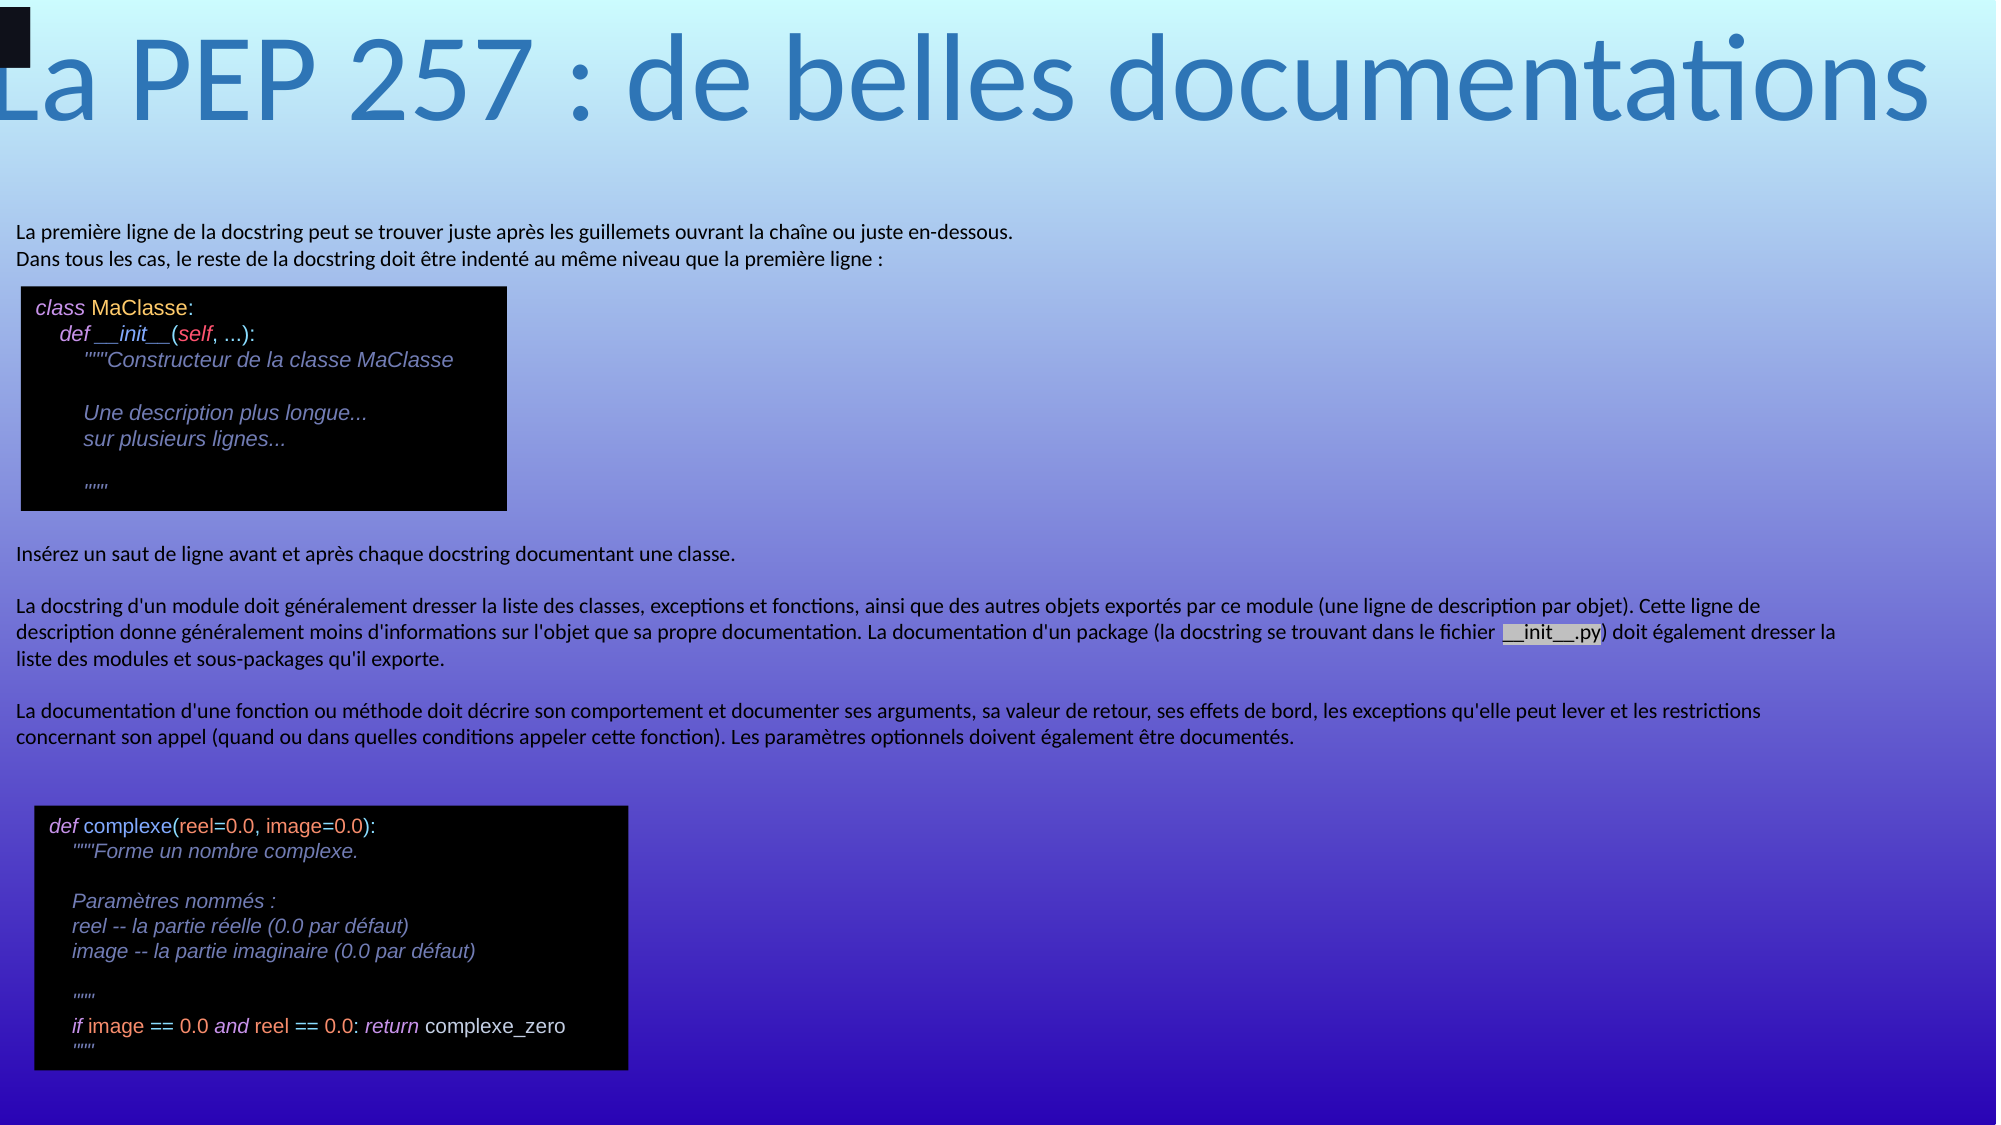

# La PEP 257 : de belles documentations

La première ligne de la docstring peut se trouver juste après les guillemets ouvrant la chaîne ou juste en-dessous.
Dans tous les cas, le reste de la docstring doit être indenté au même niveau que la première ligne :
class MaClasse:
    def __init__(self, ...):
        """Constructeur de la classe MaClasse
        Une description plus longue...
        sur plusieurs lignes...
        """
Insérez un saut de ligne avant et après chaque docstring documentant une classe.

La docstring d'un module doit généralement dresser la liste des classes, exceptions et fonctions, ainsi que des autres objets exportés par ce module (une ligne de description par objet). Cette ligne de description donne généralement moins d'informations sur l'objet que sa propre documentation. La documentation d'un package (la docstring se trouvant dans le fichier __init__.py) doit également dresser la liste des modules et sous-packages qu'il exporte.

La documentation d'une fonction ou méthode doit décrire son comportement et documenter ses arguments, sa valeur de retour, ses effets de bord, les exceptions qu'elle peut lever et les restrictions concernant son appel (quand ou dans quelles conditions appeler cette fonction). Les paramètres optionnels doivent également être documentés.
def complexe(reel=0.0, image=0.0):
    """Forme un nombre complexe.
    Paramètres nommés :
    reel -- la partie réelle (0.0 par défaut)
    image -- la partie imaginaire (0.0 par défaut)
    """
    if image == 0.0 and reel == 0.0: return complexe_zero
    """

835